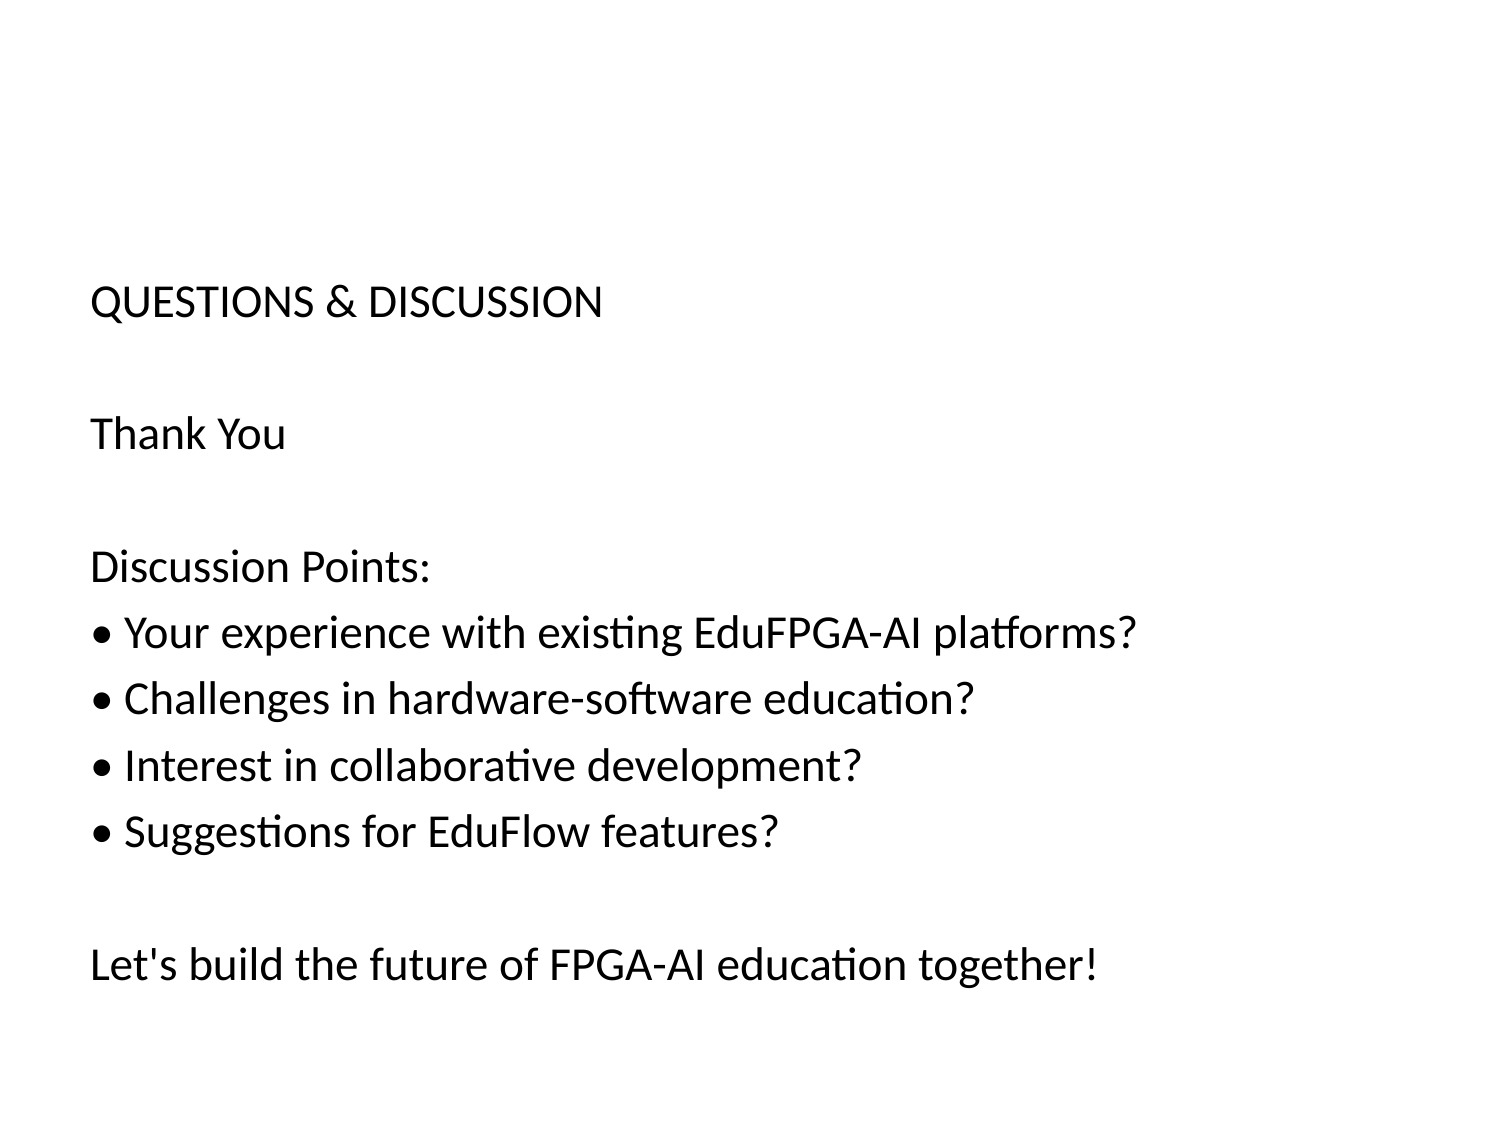

QUESTIONS & DISCUSSION

Thank You

Discussion Points:
• Your experience with existing EduFPGA-AI platforms?
• Challenges in hardware-software education?
• Interest in collaborative development?
• Suggestions for EduFlow features?

Let's build the future of FPGA-AI education together!